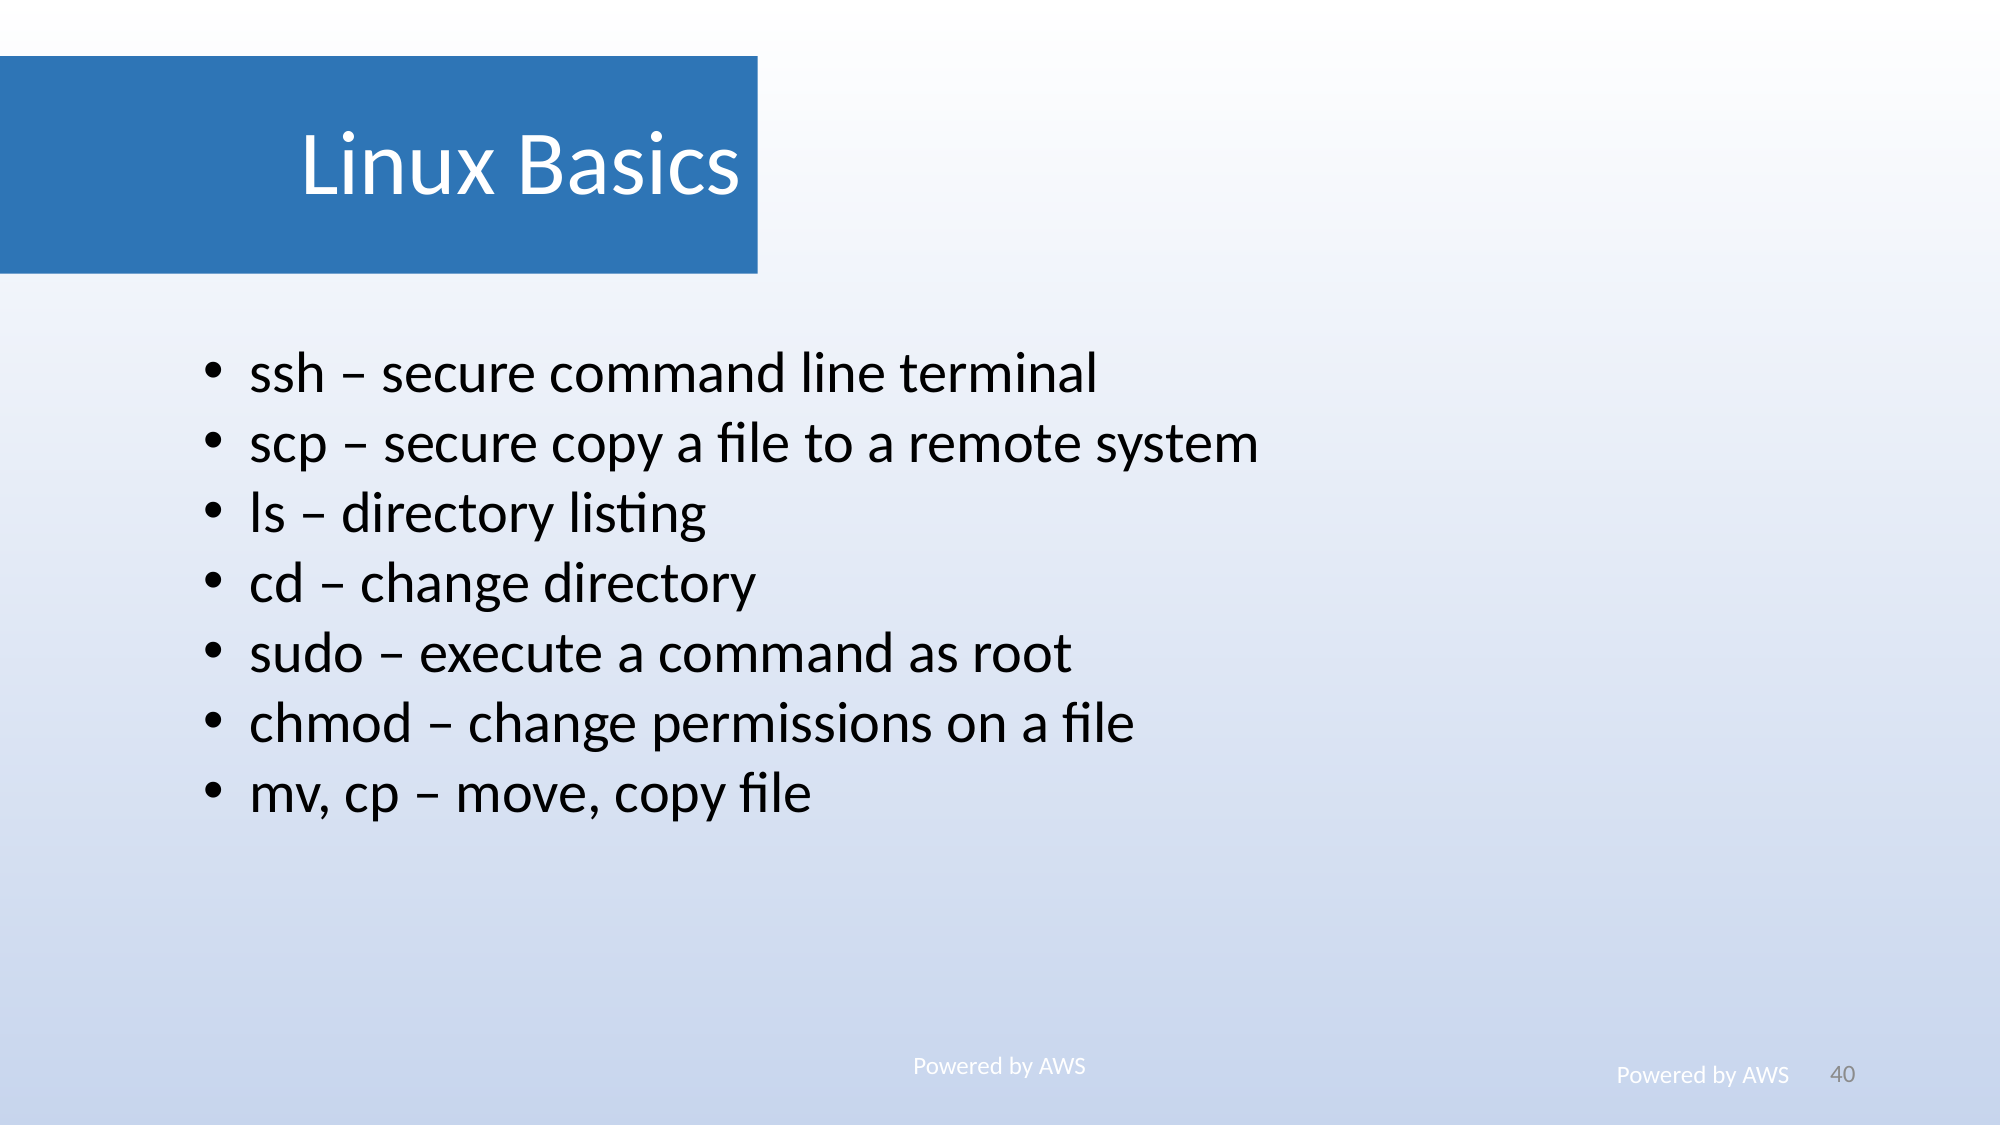

# Linux Basics
ssh – secure command line terminal
scp – secure copy a file to a remote system
ls – directory listing
cd – change directory
sudo – execute a command as root
chmod – change permissions on a file
mv, cp – move, copy file

40